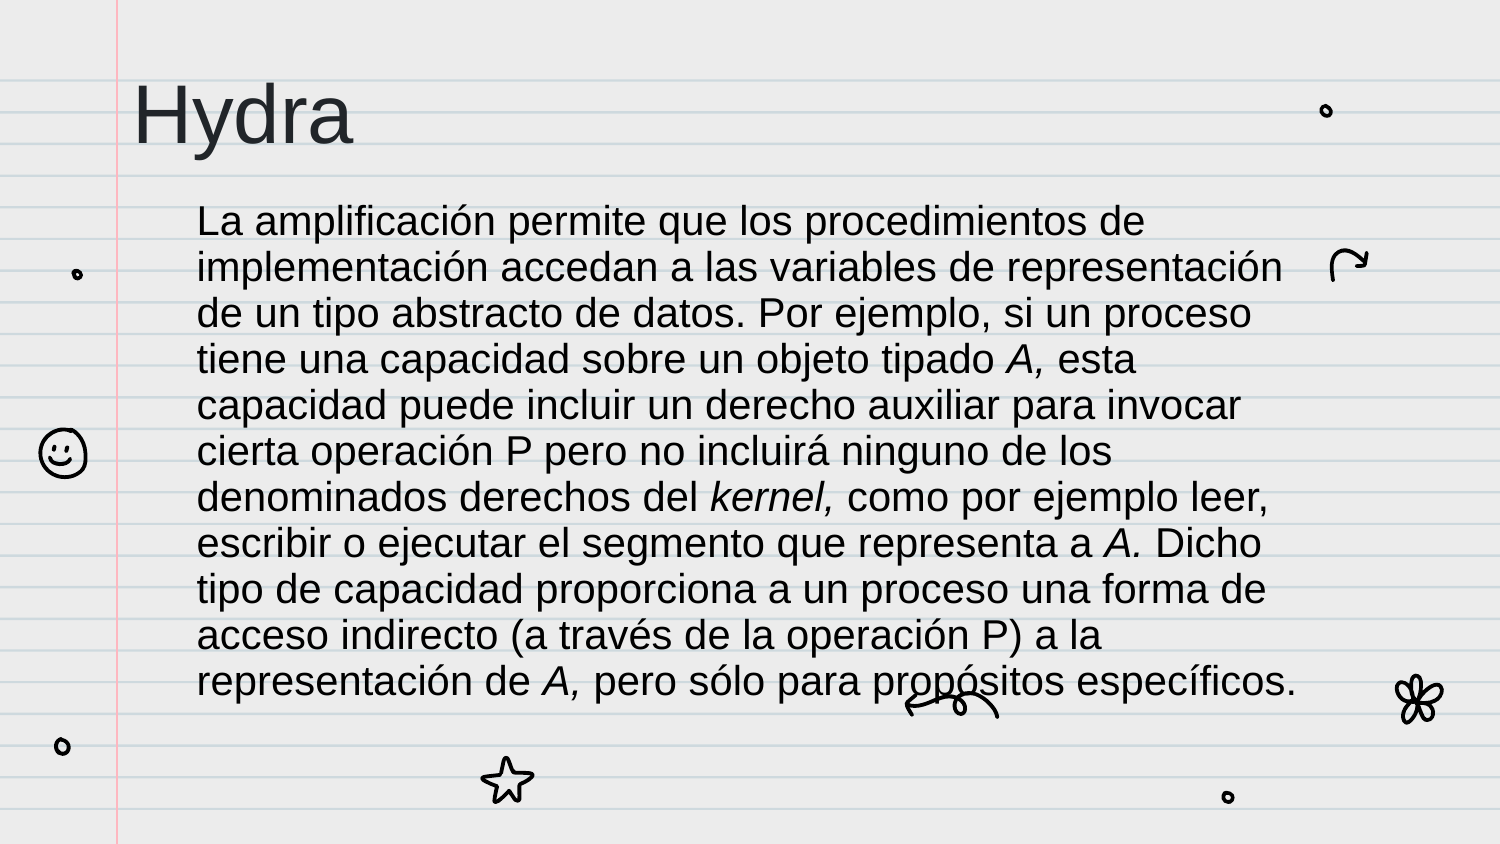

# Hydra
La amplificación permite que los procedimientos de implementación accedan a las variables de representación de un tipo abstracto de datos. Por ejemplo, si un proceso tiene una capacidad sobre un objeto tipado A, esta capacidad puede incluir un derecho auxiliar para invocar cierta operación P pero no incluirá ninguno de los denominados derechos del kernel, como por ejemplo leer, escribir o ejecutar el segmento que representa a A. Dicho tipo de capacidad proporciona a un proceso una forma de acceso indirecto (a través de la operación P) a la representación de A, pero sólo para propósitos específicos.